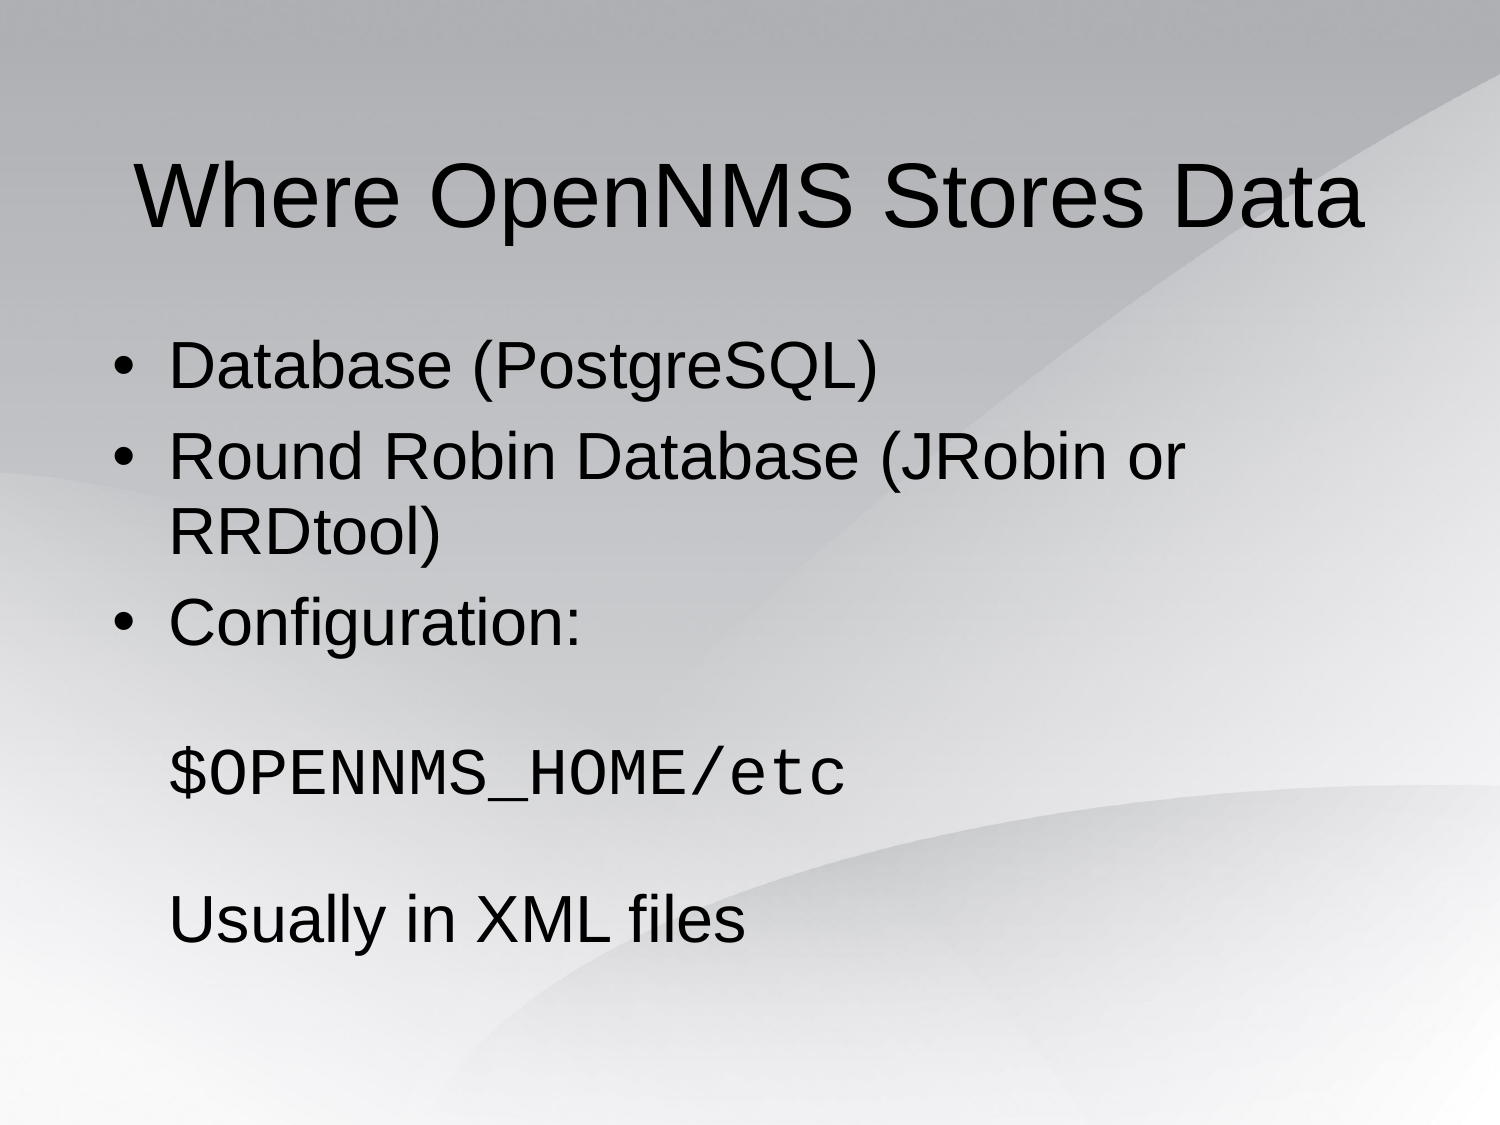

Where OpenNMS Stores Data
Database (PostgreSQL)
Round Robin Database (JRobin or RRDtool)
Configuration:
$OPENNMS_HOME/etc
Usually in XML files